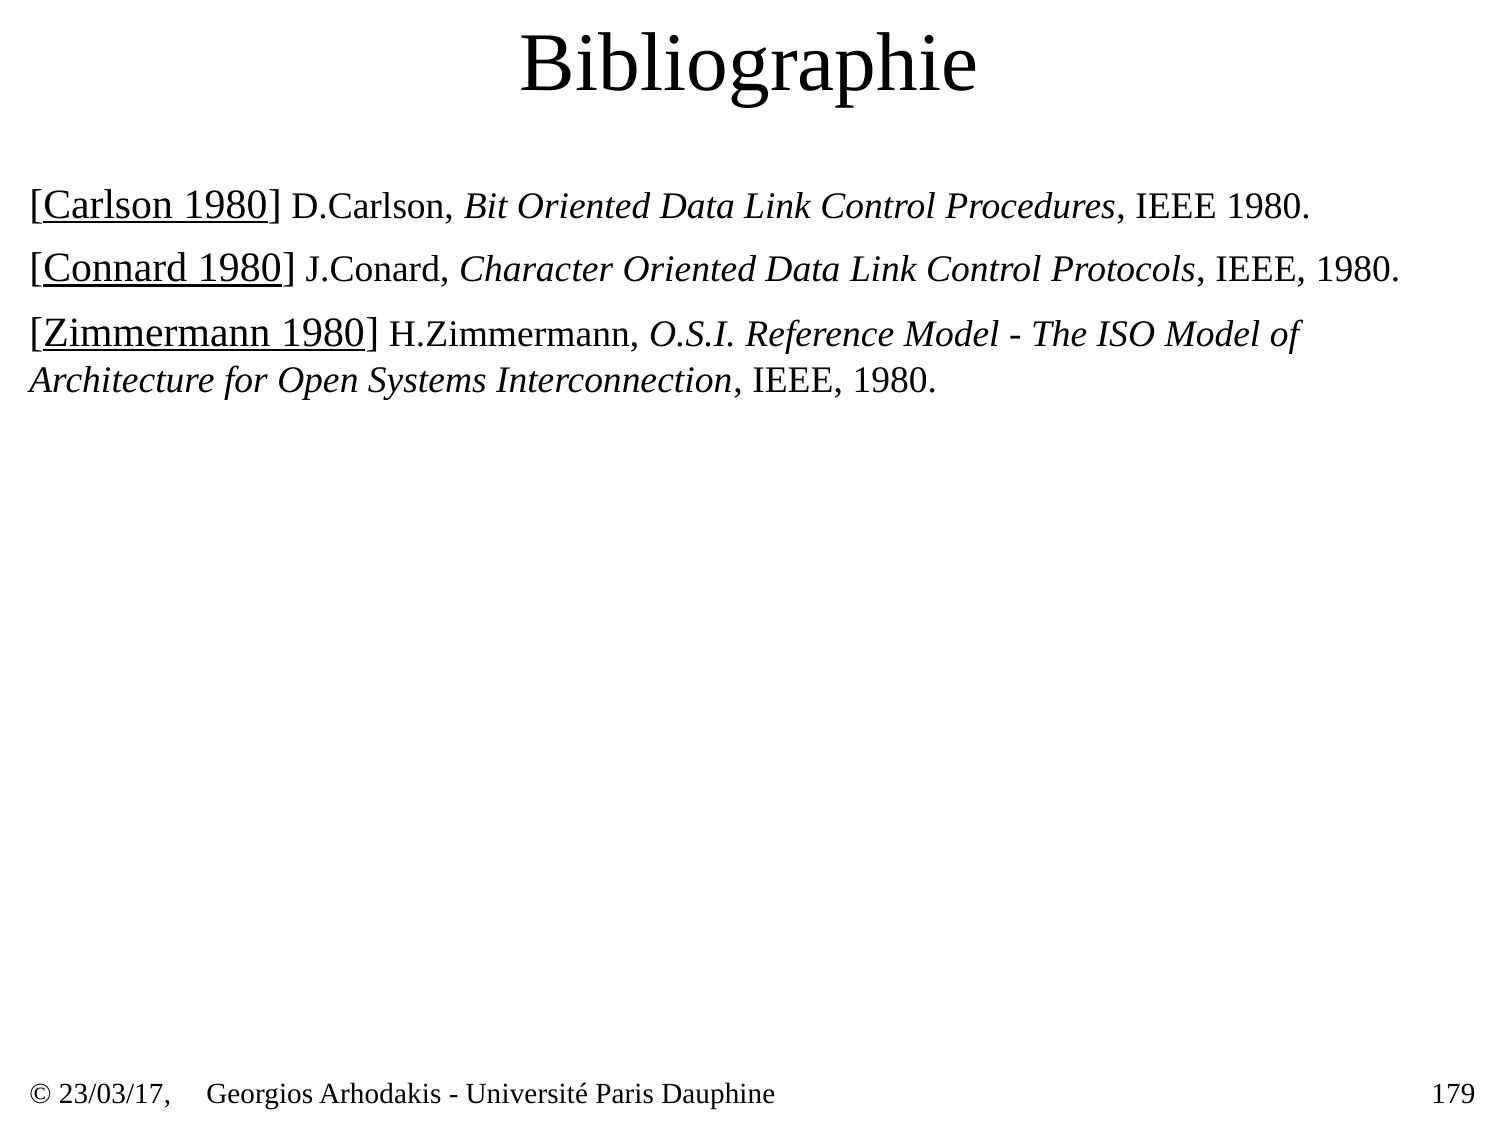

# Bibliographie
[Carlson 1980] D.Carlson, Bit Oriented Data Link Control Procedures, IEEE 1980.
[Connard 1980] J.Conard, Character Oriented Data Link Control Protocols, IEEE, 1980.
[Zimmermann 1980] H.Zimmermann, O.S.I. Reference Model - The ISO Model of Architecture for Open Systems Interconnection, IEEE, 1980.
© 23/03/17,
Georgios Arhodakis - Université Paris Dauphine
179